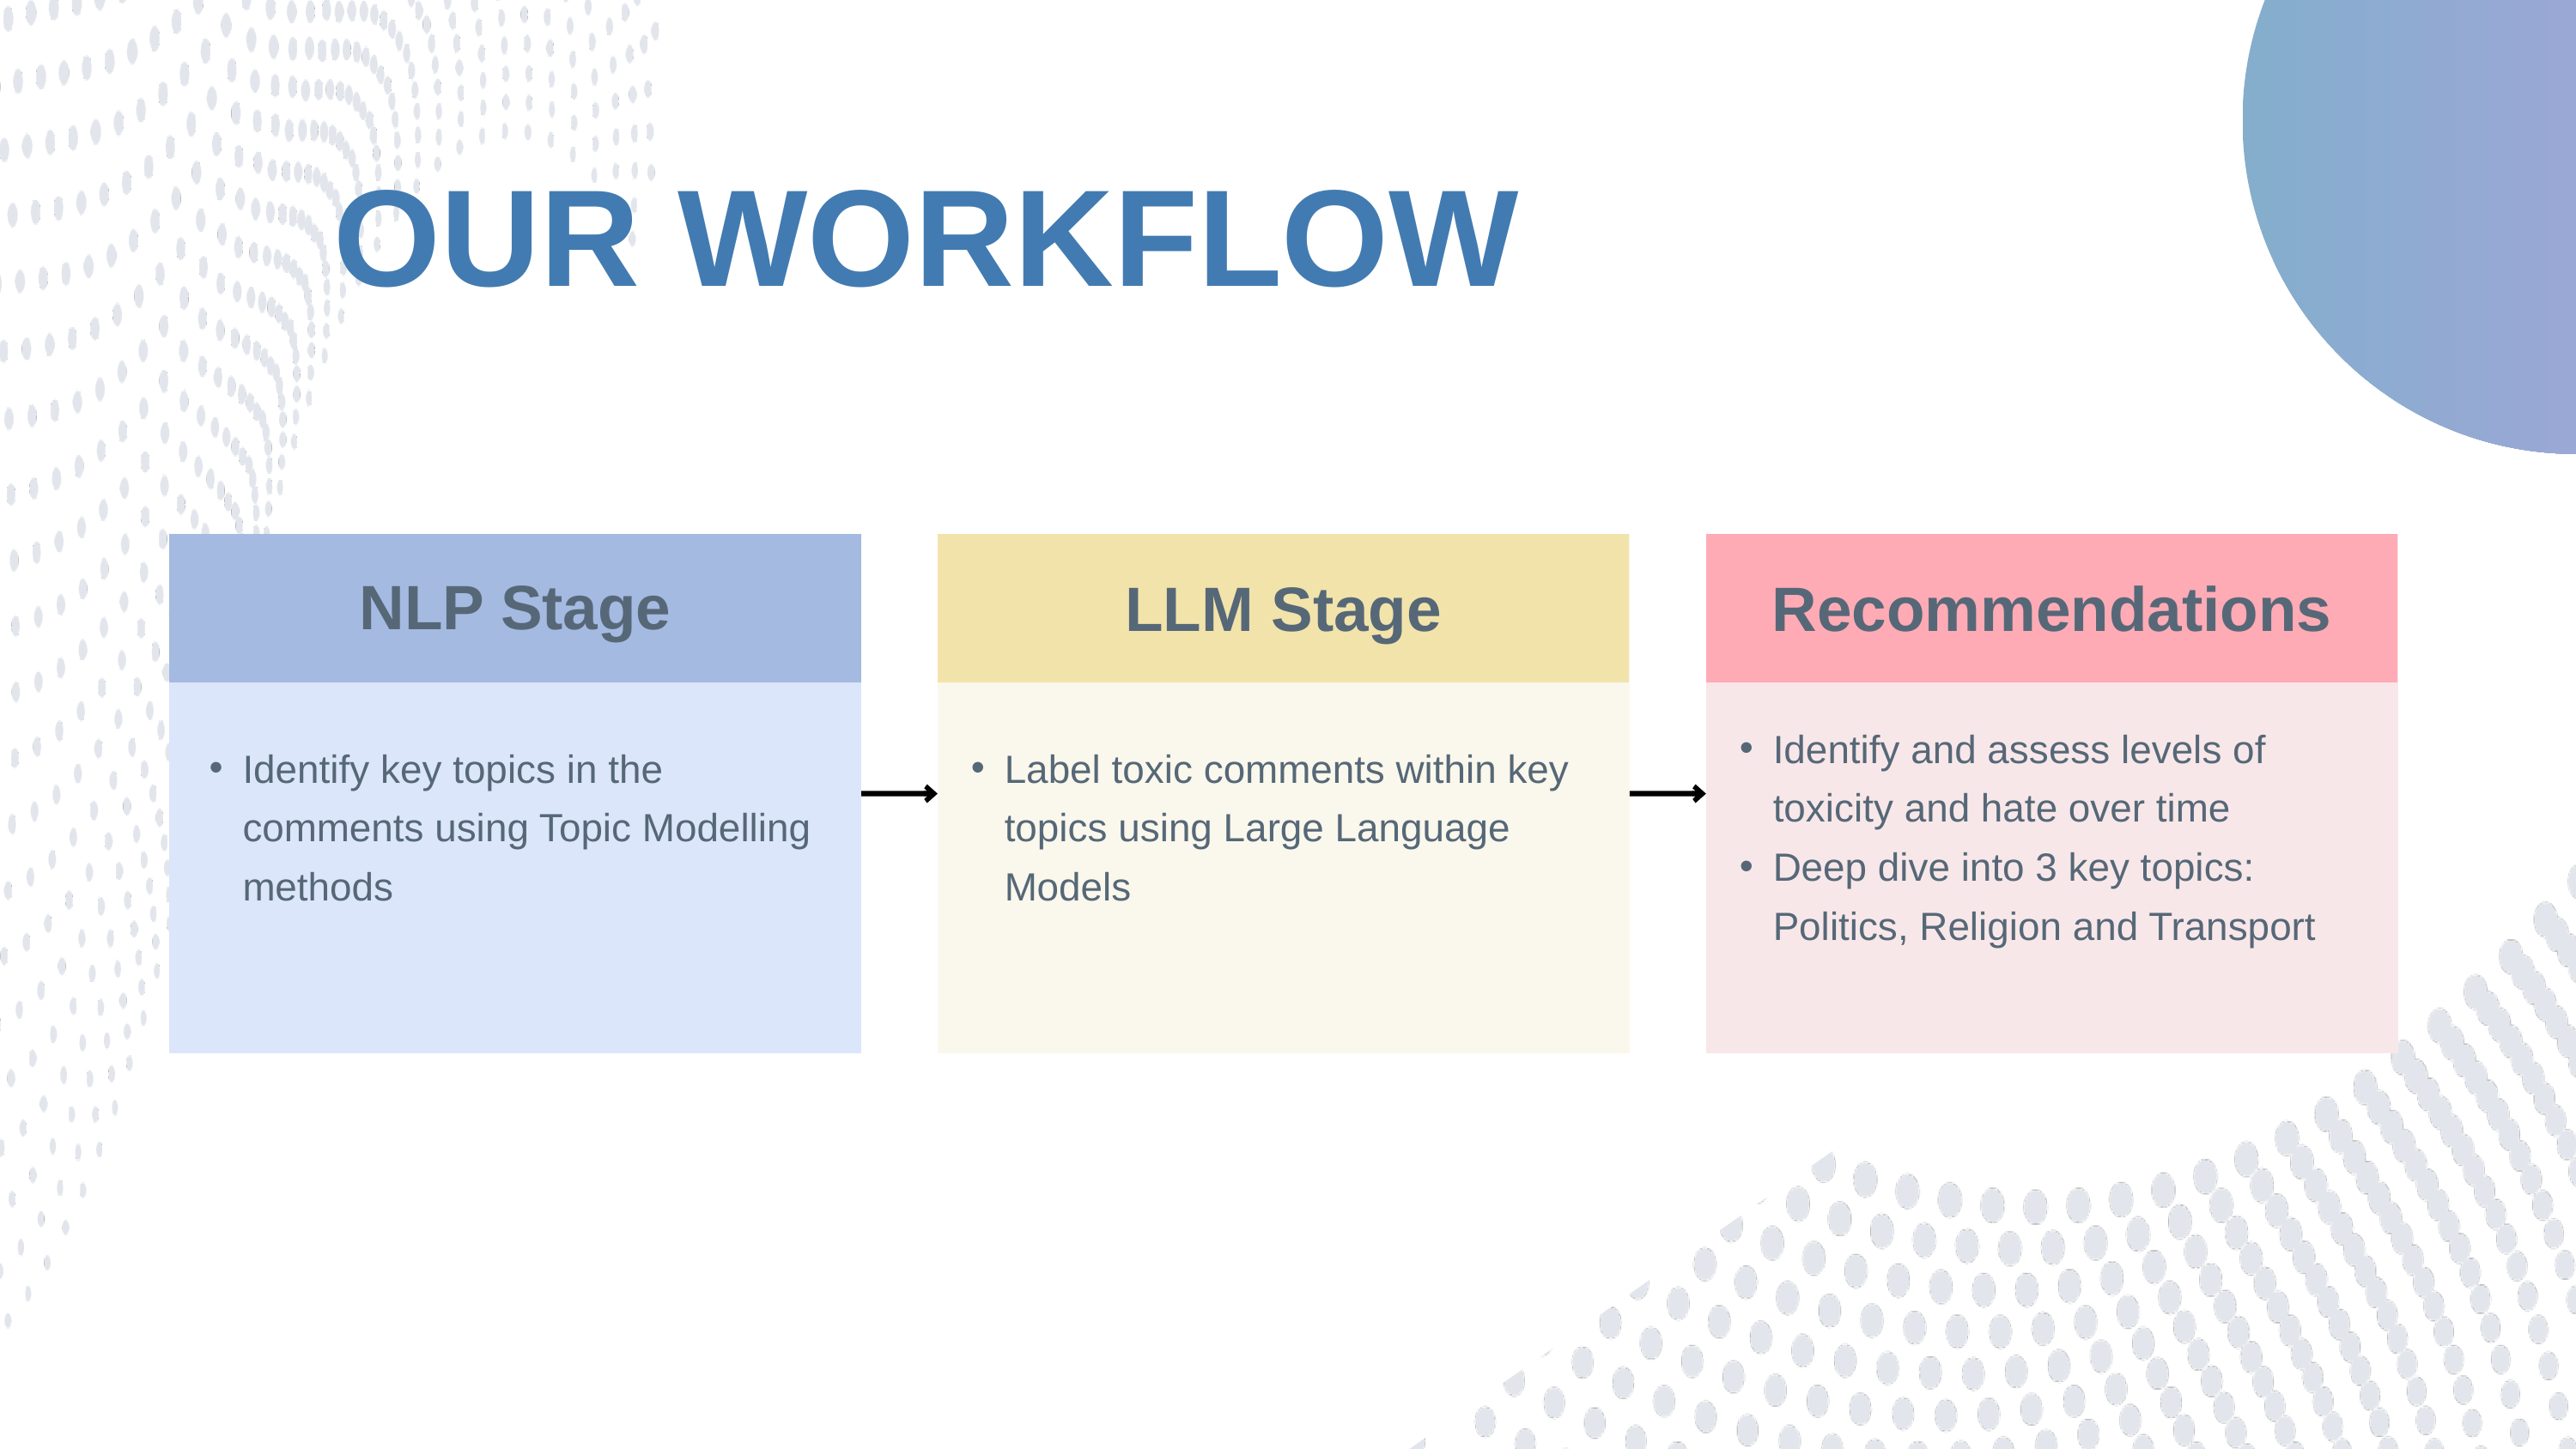

OUR WORKFLOW

NLP Stage
LLM Stage
Recommendations
Identify and assess levels of toxicity and hate over time
Deep dive into 3 key topics: Politics, Religion and Transport
Identify key topics in the  comments using Topic Modelling methods
Label toxic comments within key topics using Large Language Models